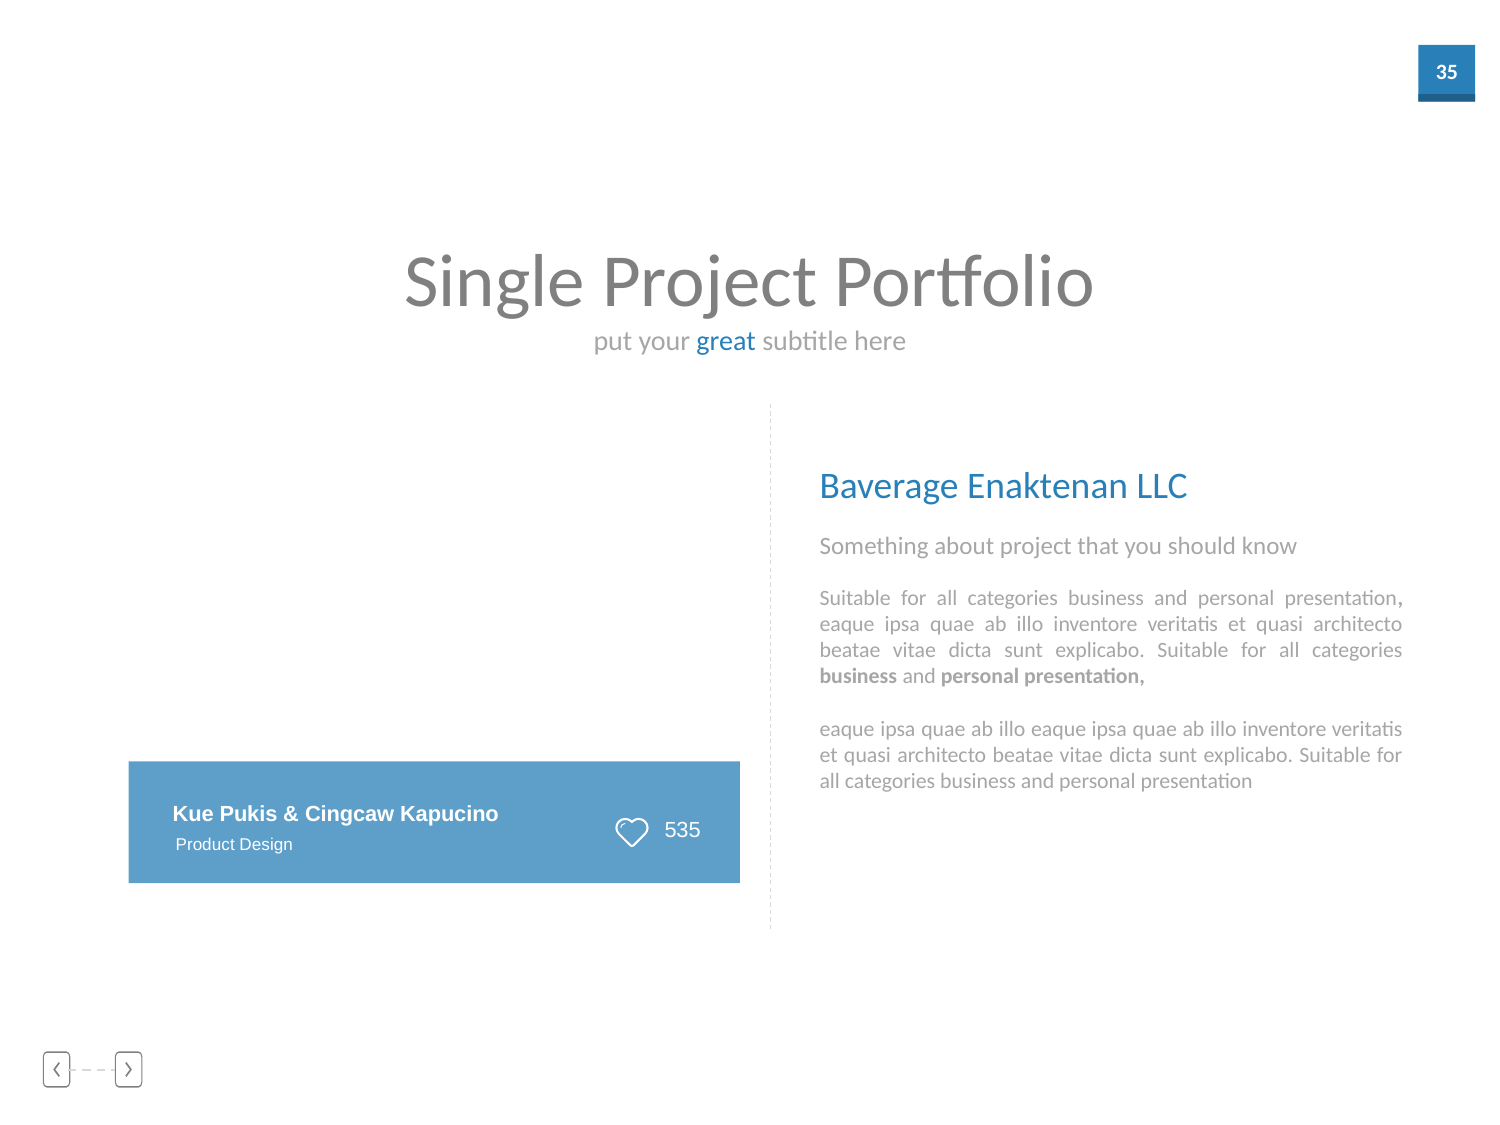

Single Project Portfolio
put your great subtitle here

Baverage Enaktenan LLC
Something about project that you should know
Suitable for all categories business and personal presentation, eaque ipsa quae ab illo inventore veritatis et quasi architecto beatae vitae dicta sunt explicabo. Suitable for all categories business and personal presentation,

eaque ipsa quae ab illo eaque ipsa quae ab illo inventore veritatis et quasi architecto beatae vitae dicta sunt explicabo. Suitable for all categories business and personal presentation

Kue Pukis & Cingcaw Kapucino
Product Design
535